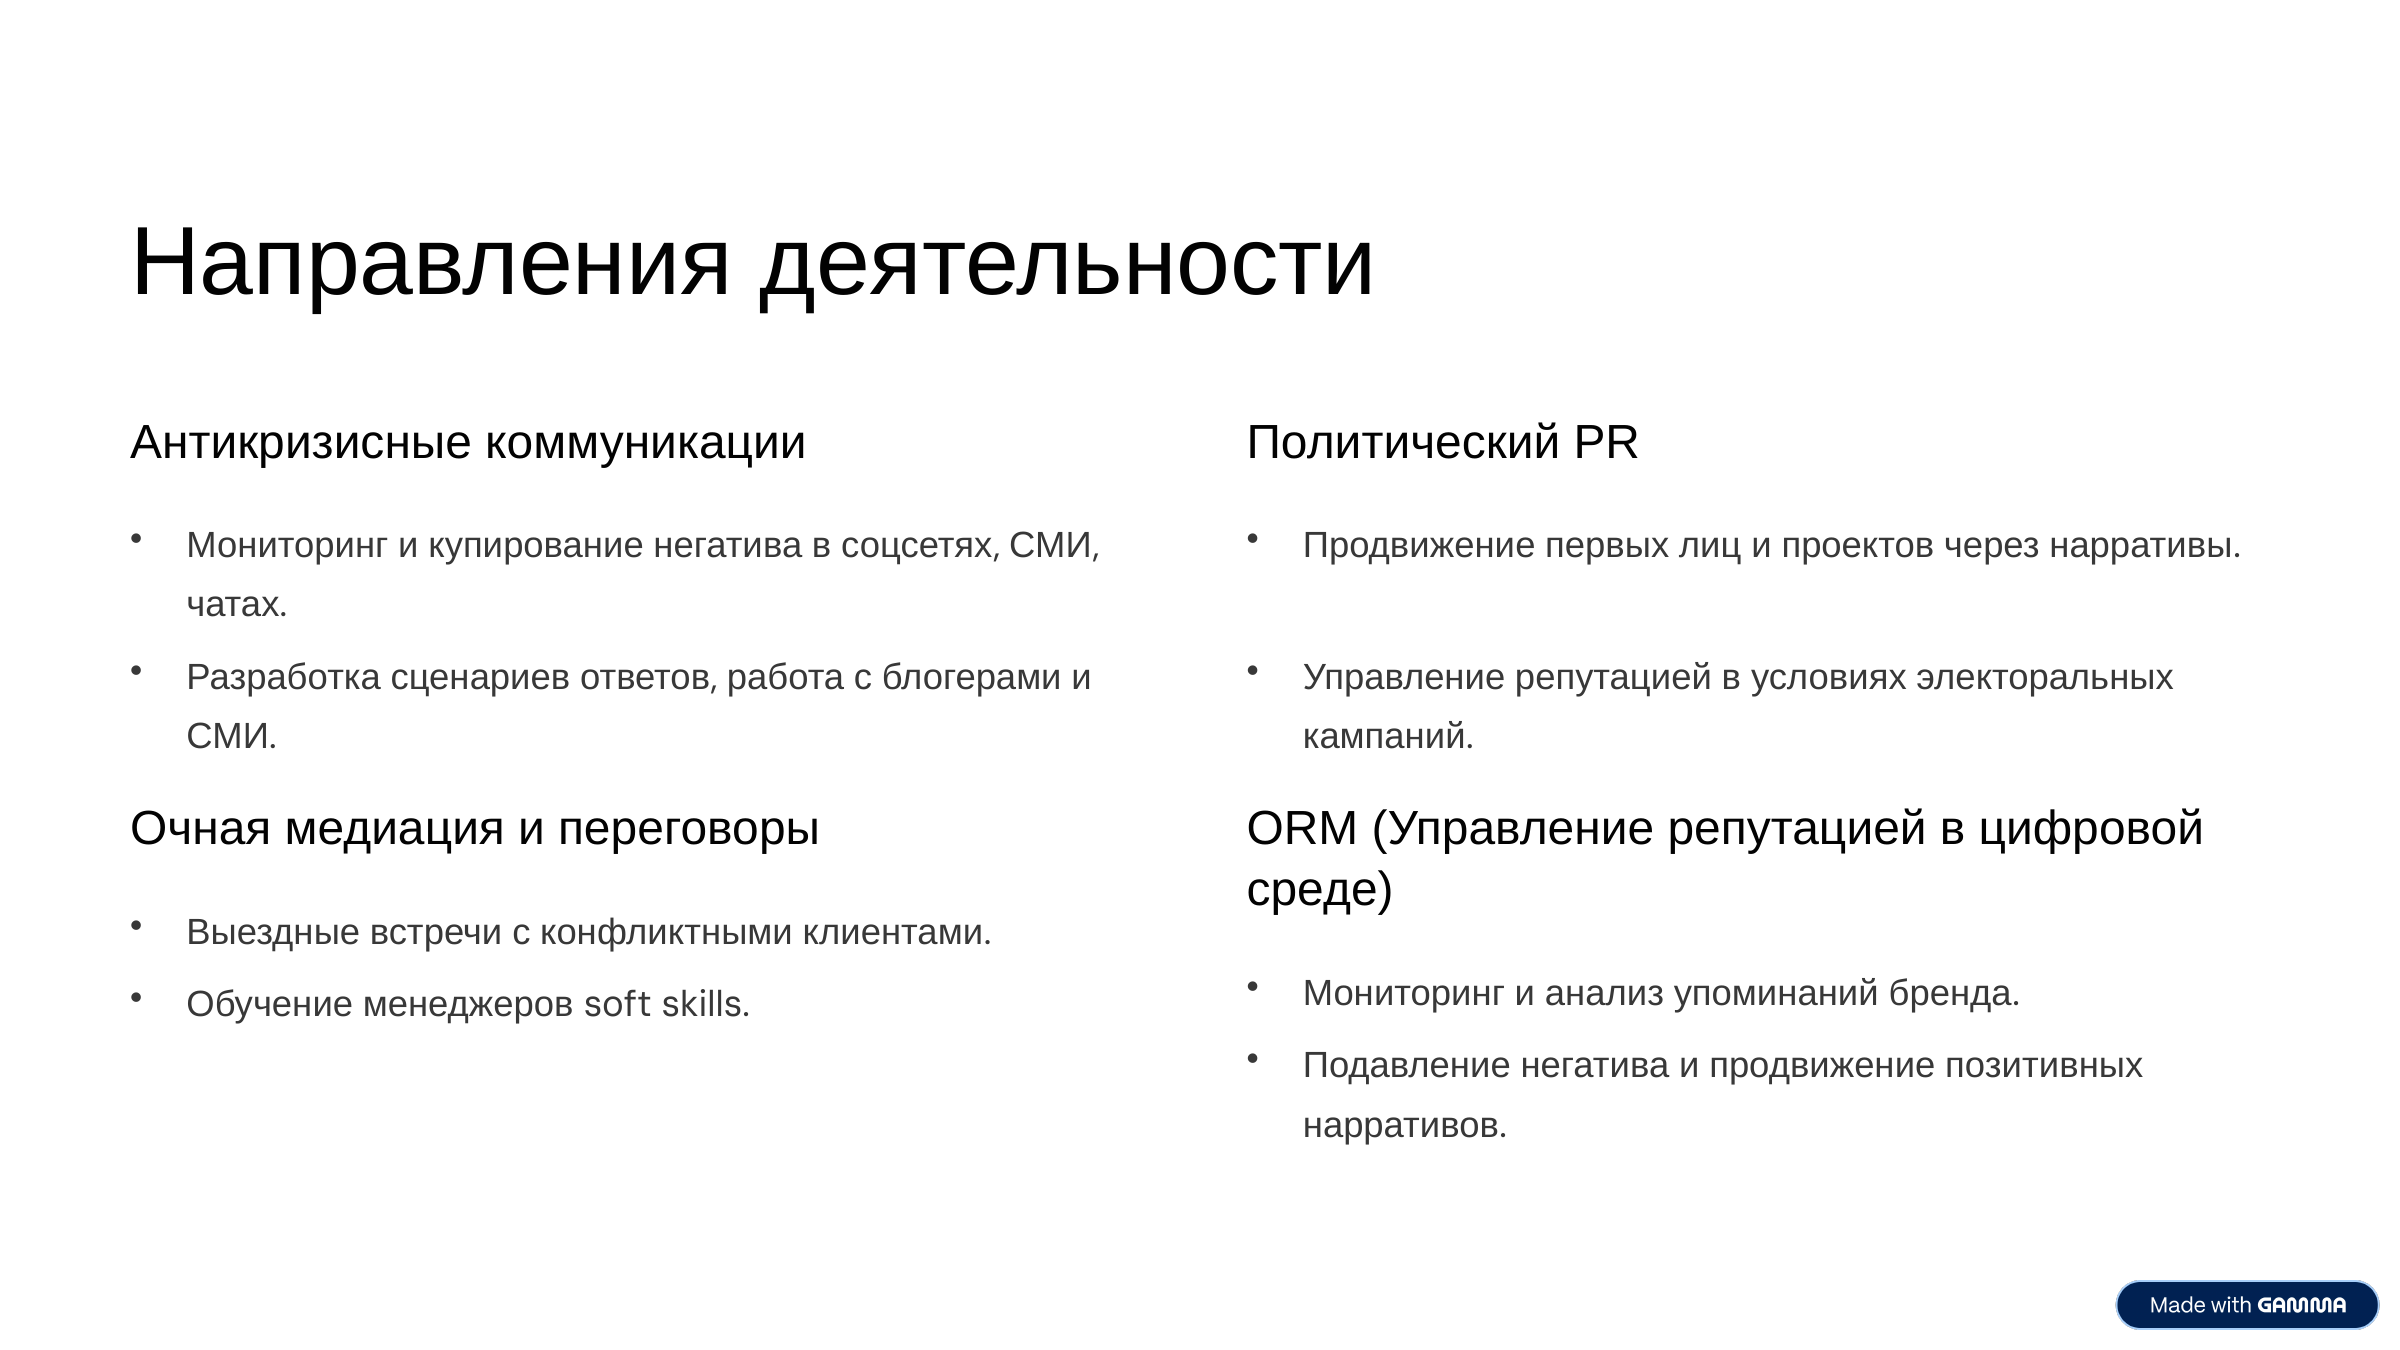

Направления деятельности
Антикризисные коммуникации
Политический PR
Мониторинг и купирование негатива в соцсетях, СМИ, чатах.
Продвижение первых лиц и проектов через нарративы.
Разработка сценариев ответов, работа с блогерами и СМИ.
Управление репутацией в условиях электоральных кампаний.
Очная медиация и переговоры
ORM (Управление репутацией в цифровой среде)
Выездные встречи с конфликтными клиентами.
Мониторинг и анализ упоминаний бренда.
Обучение менеджеров soft skills.
Подавление негатива и продвижение позитивных нарративов.